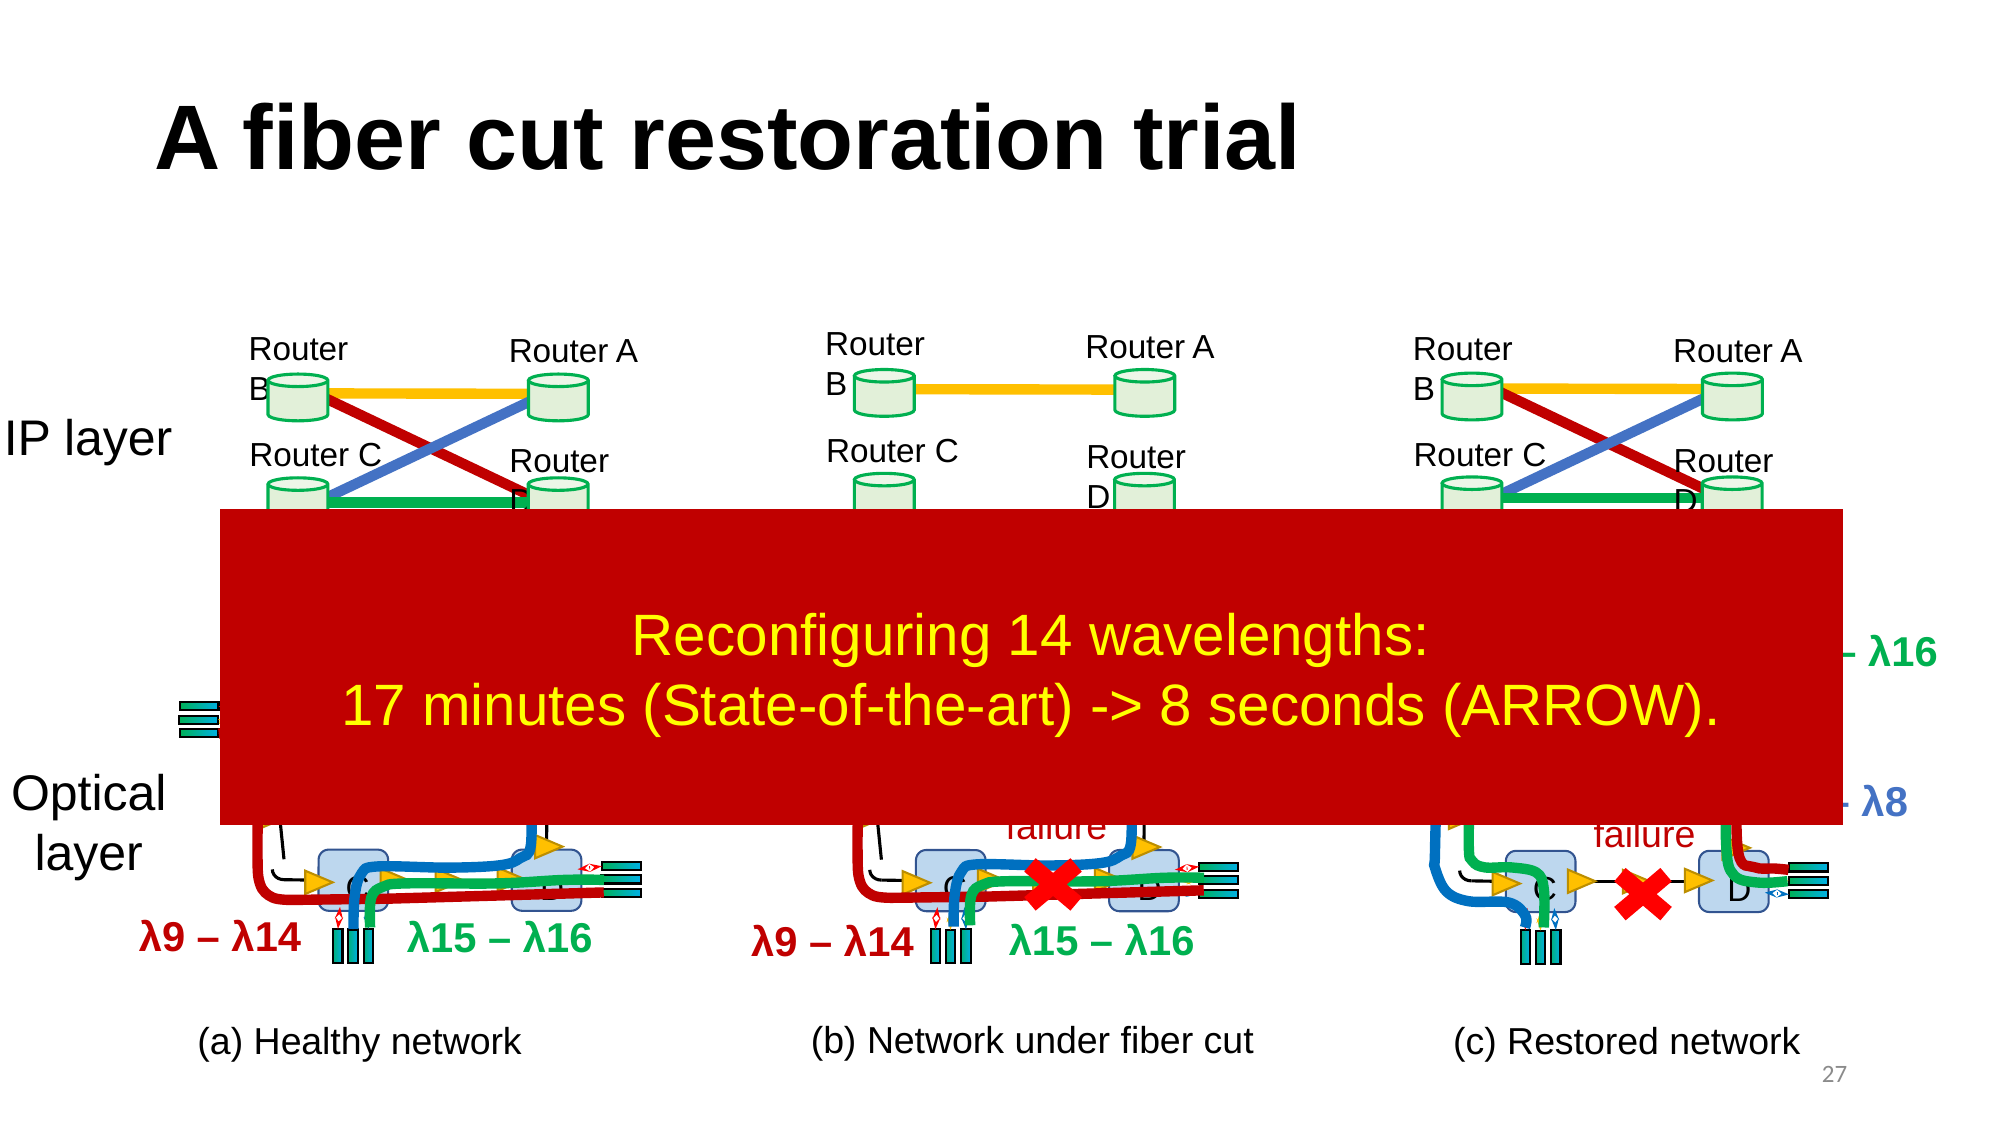

λ9 – λ14
# A fiber cut restoration trial
Router B
Router A

Router C
Router D

Router B
Router A

Router C
Router D

Router B
Router A

Router C
Router D

IP layer
Reconfiguring 14 wavelengths:
17 minutes (State-of-the-art) -> 8 seconds (ARROW).
λ1 – λ2
λ1 – λ2
λ1 – λ2

λ15 – λ16

A
B

C

D

A
B

C

D

A
B

C

D

λ9 – λ14

Optical layer
λ3 – λ8
λ3 – λ8
λ3 – λ8
failure
failure

λ9 – λ14
λ15 – λ16
λ15 – λ16
λ9 – λ14
(b) Network under fiber cut
(a) Healthy network
(c) Restored network
27